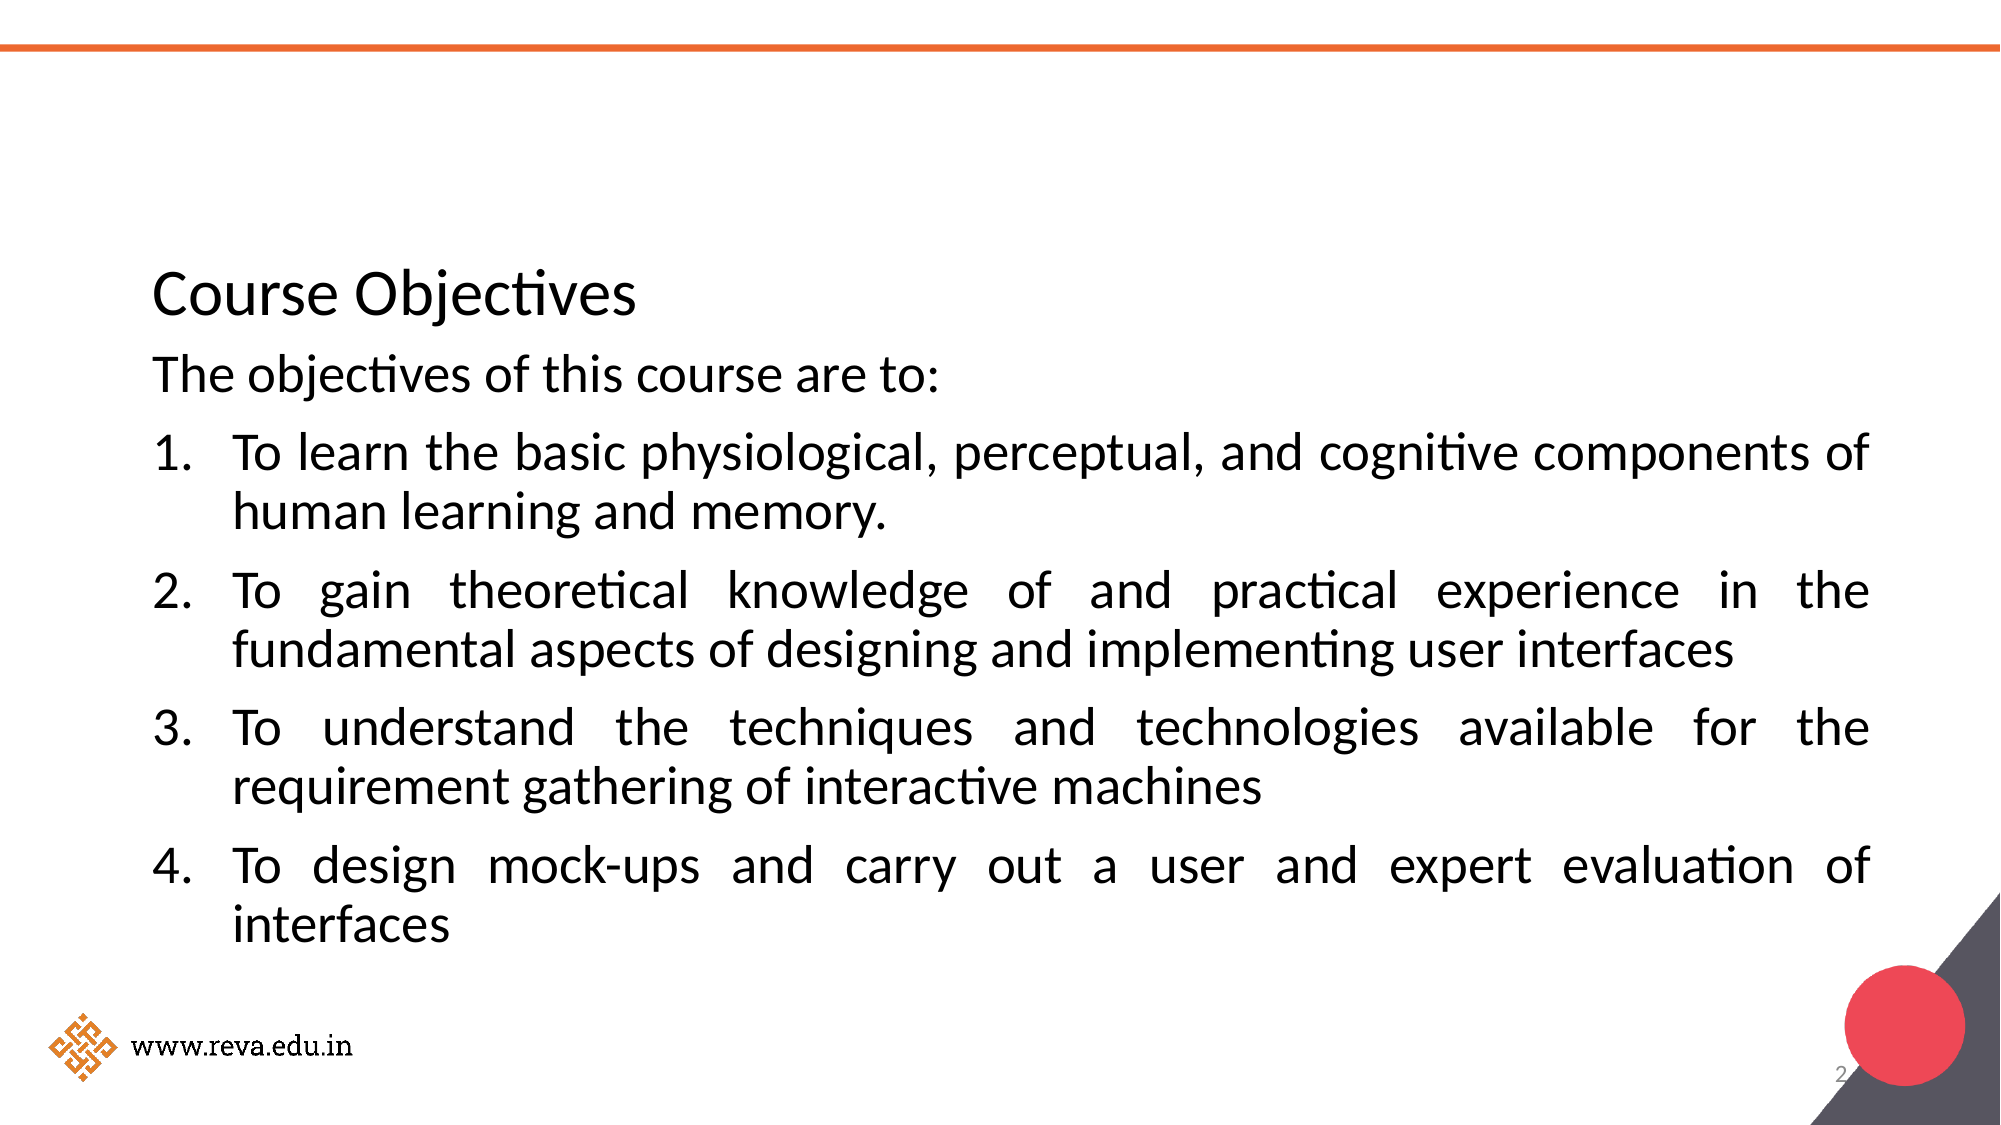

# Course Objectives
The objectives of this course are to:
To learn the basic physiological, perceptual, and cognitive components of human learning and memory.
To gain theoretical knowledge of and practical experience in the fundamental aspects of designing and implementing user interfaces
To understand the techniques and technologies available for the requirement gathering of interactive machines
To design mock-ups and carry out a user and expert evaluation of interfaces
2